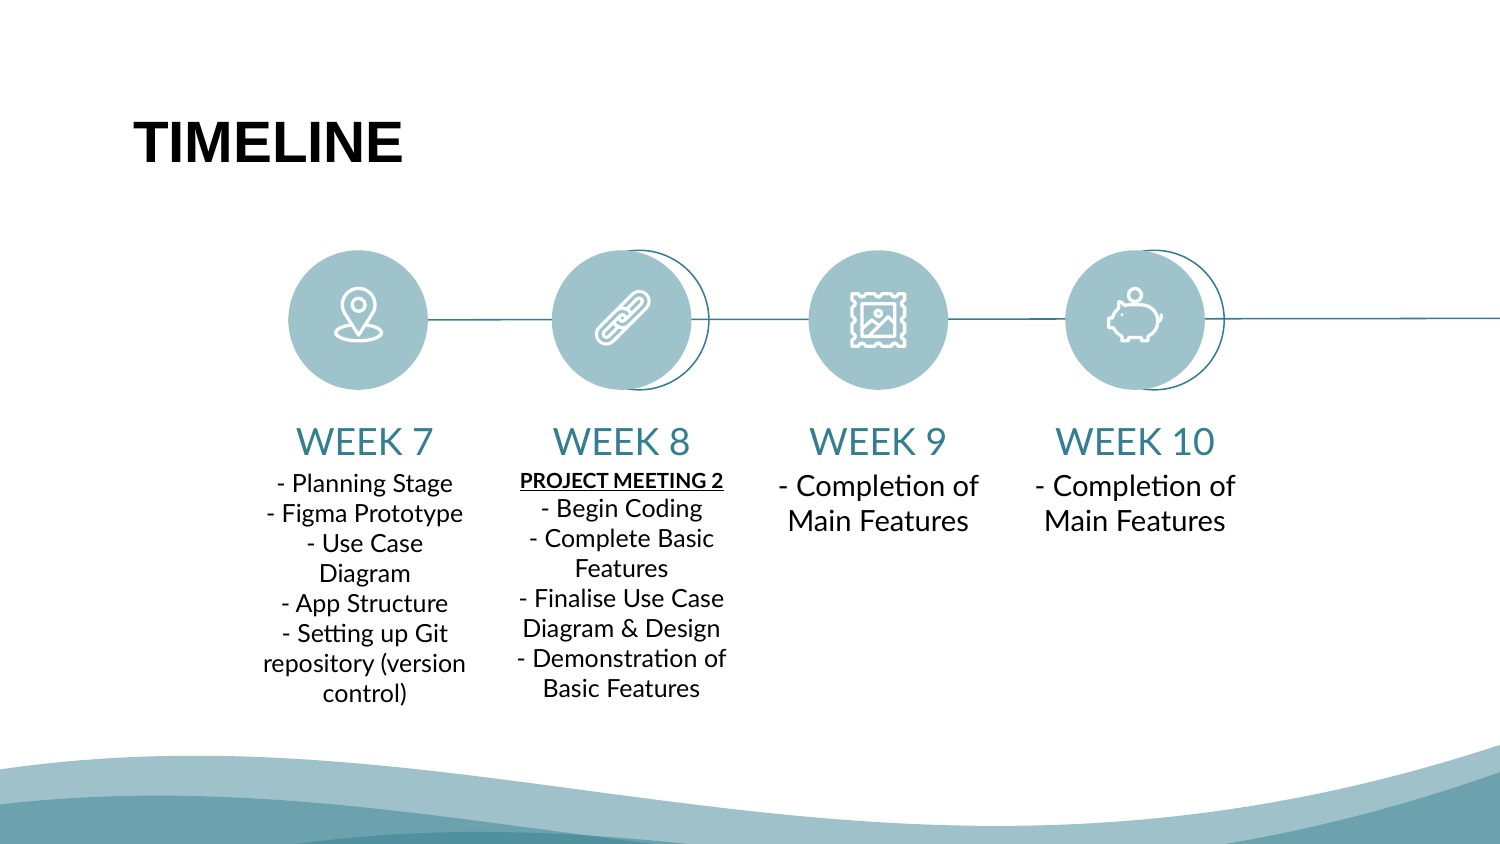

# TIMELINE

WEEK 7
WEEK 8
WEEK 9
WEEK 10
- Planning Stage
- Figma Prototype
- Use Case Diagram
- App Structure
- Setting up Git repository (version control)
PROJECT MEETING 2
- Begin Coding
- Complete Basic Features
- Finalise Use Case Diagram & Design
- Demonstration of Basic Features
- Completion of Main Features

- Completion of Main Features